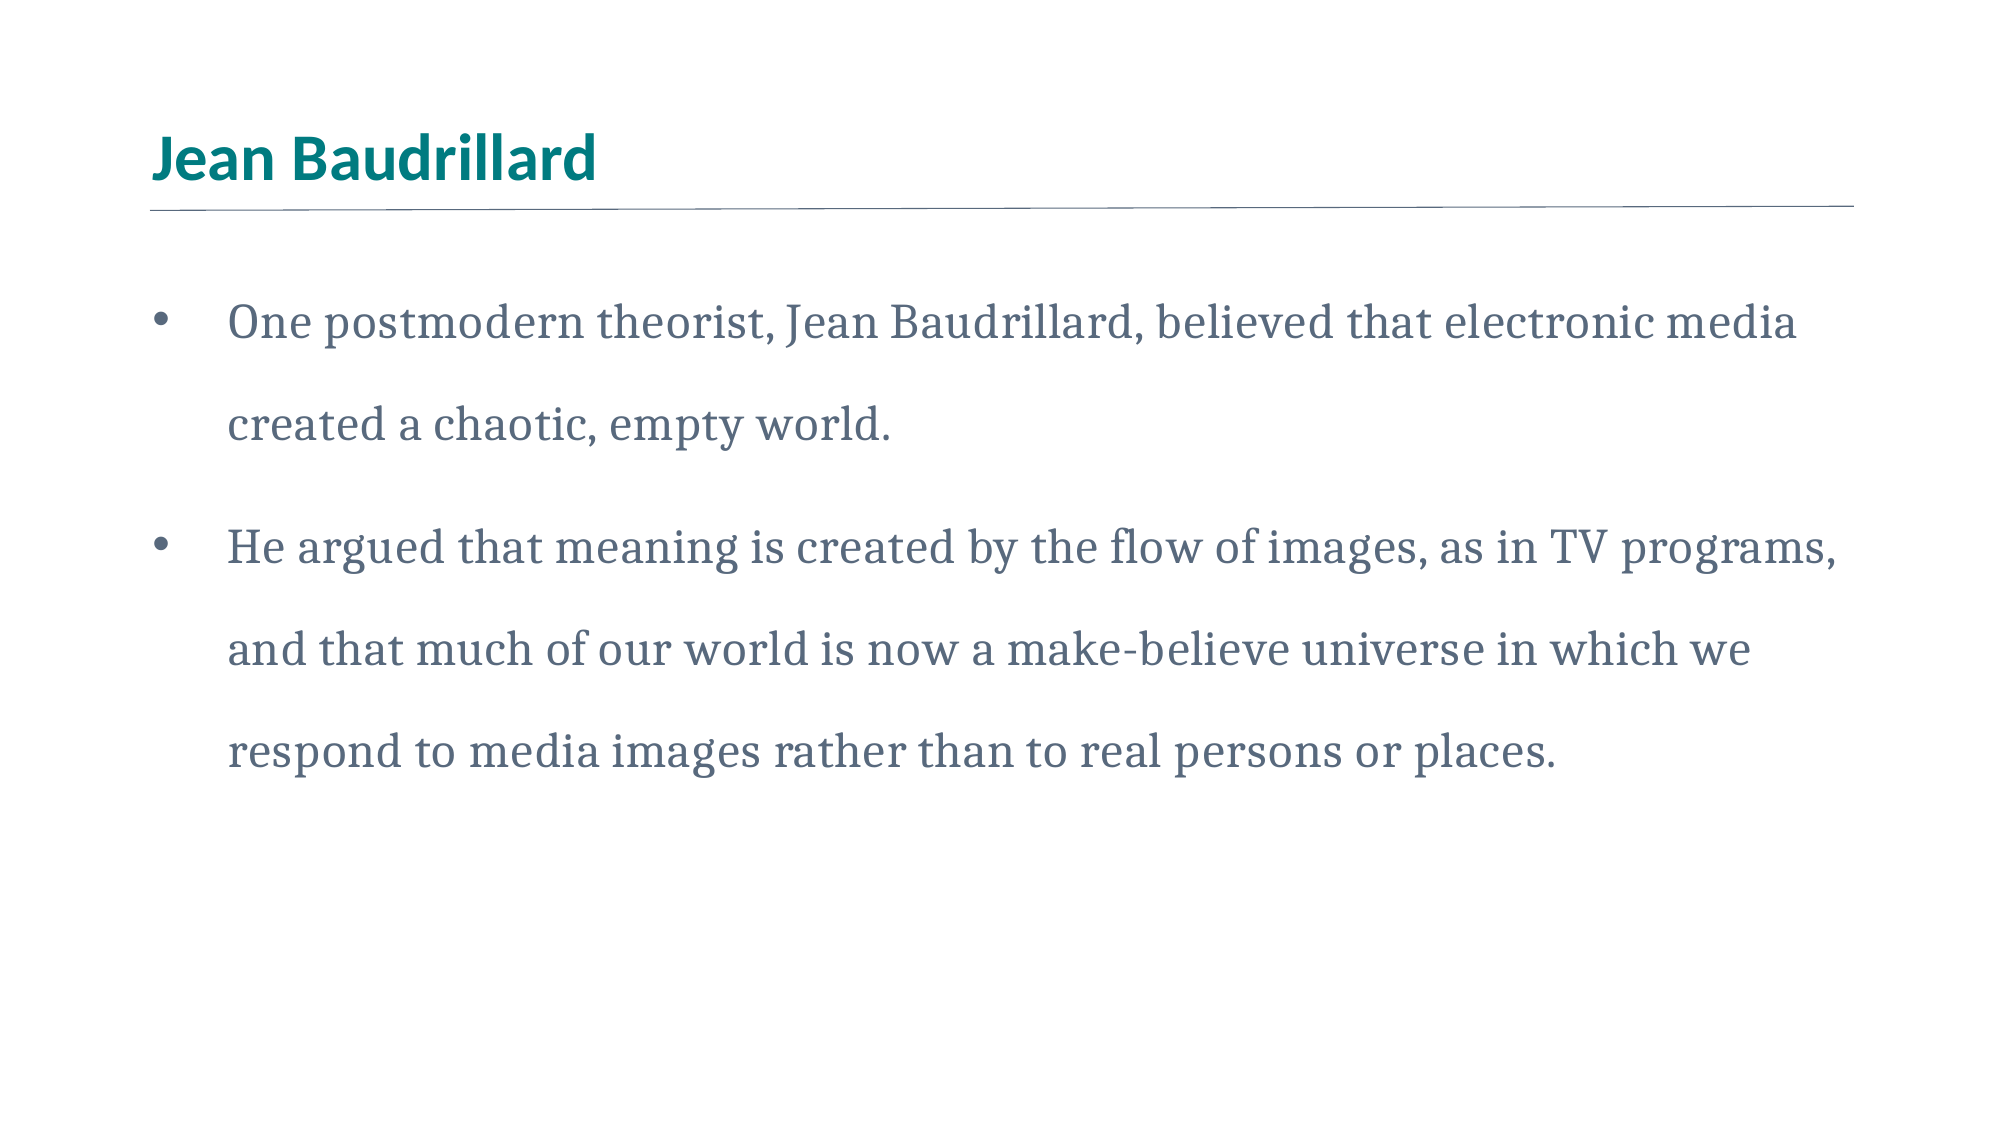

# Jean Baudrillard
One postmodern theorist, Jean Baudrillard, believed that electronic media created a chaotic, empty world.
He argued that meaning is created by the flow of images, as in TV programs, and that much of our world is now a make-believe universe in which we respond to media images rather than to real persons or places.